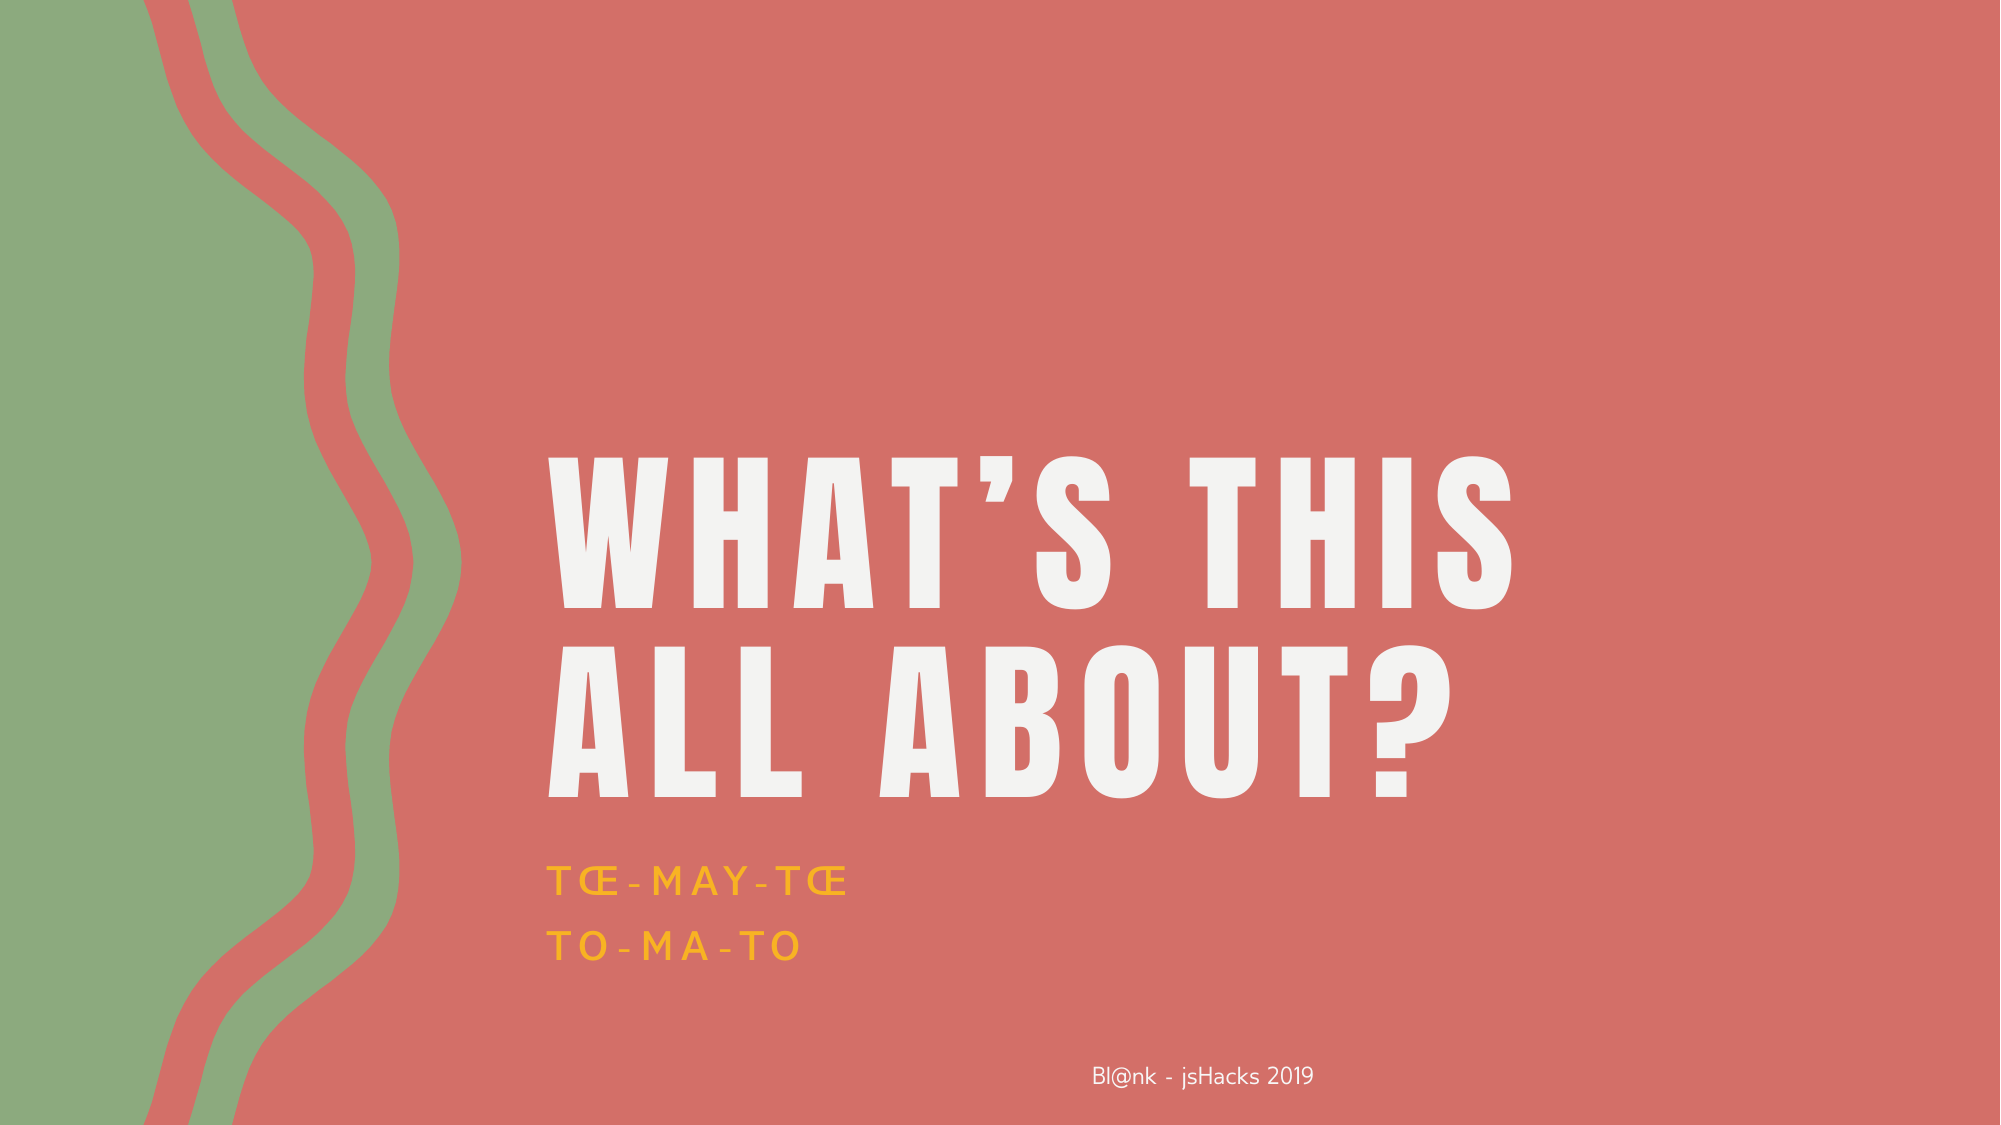

# What’s this all about?
Toe-may-toe
To-ma-to
Bl@nk - jsHacks 2019